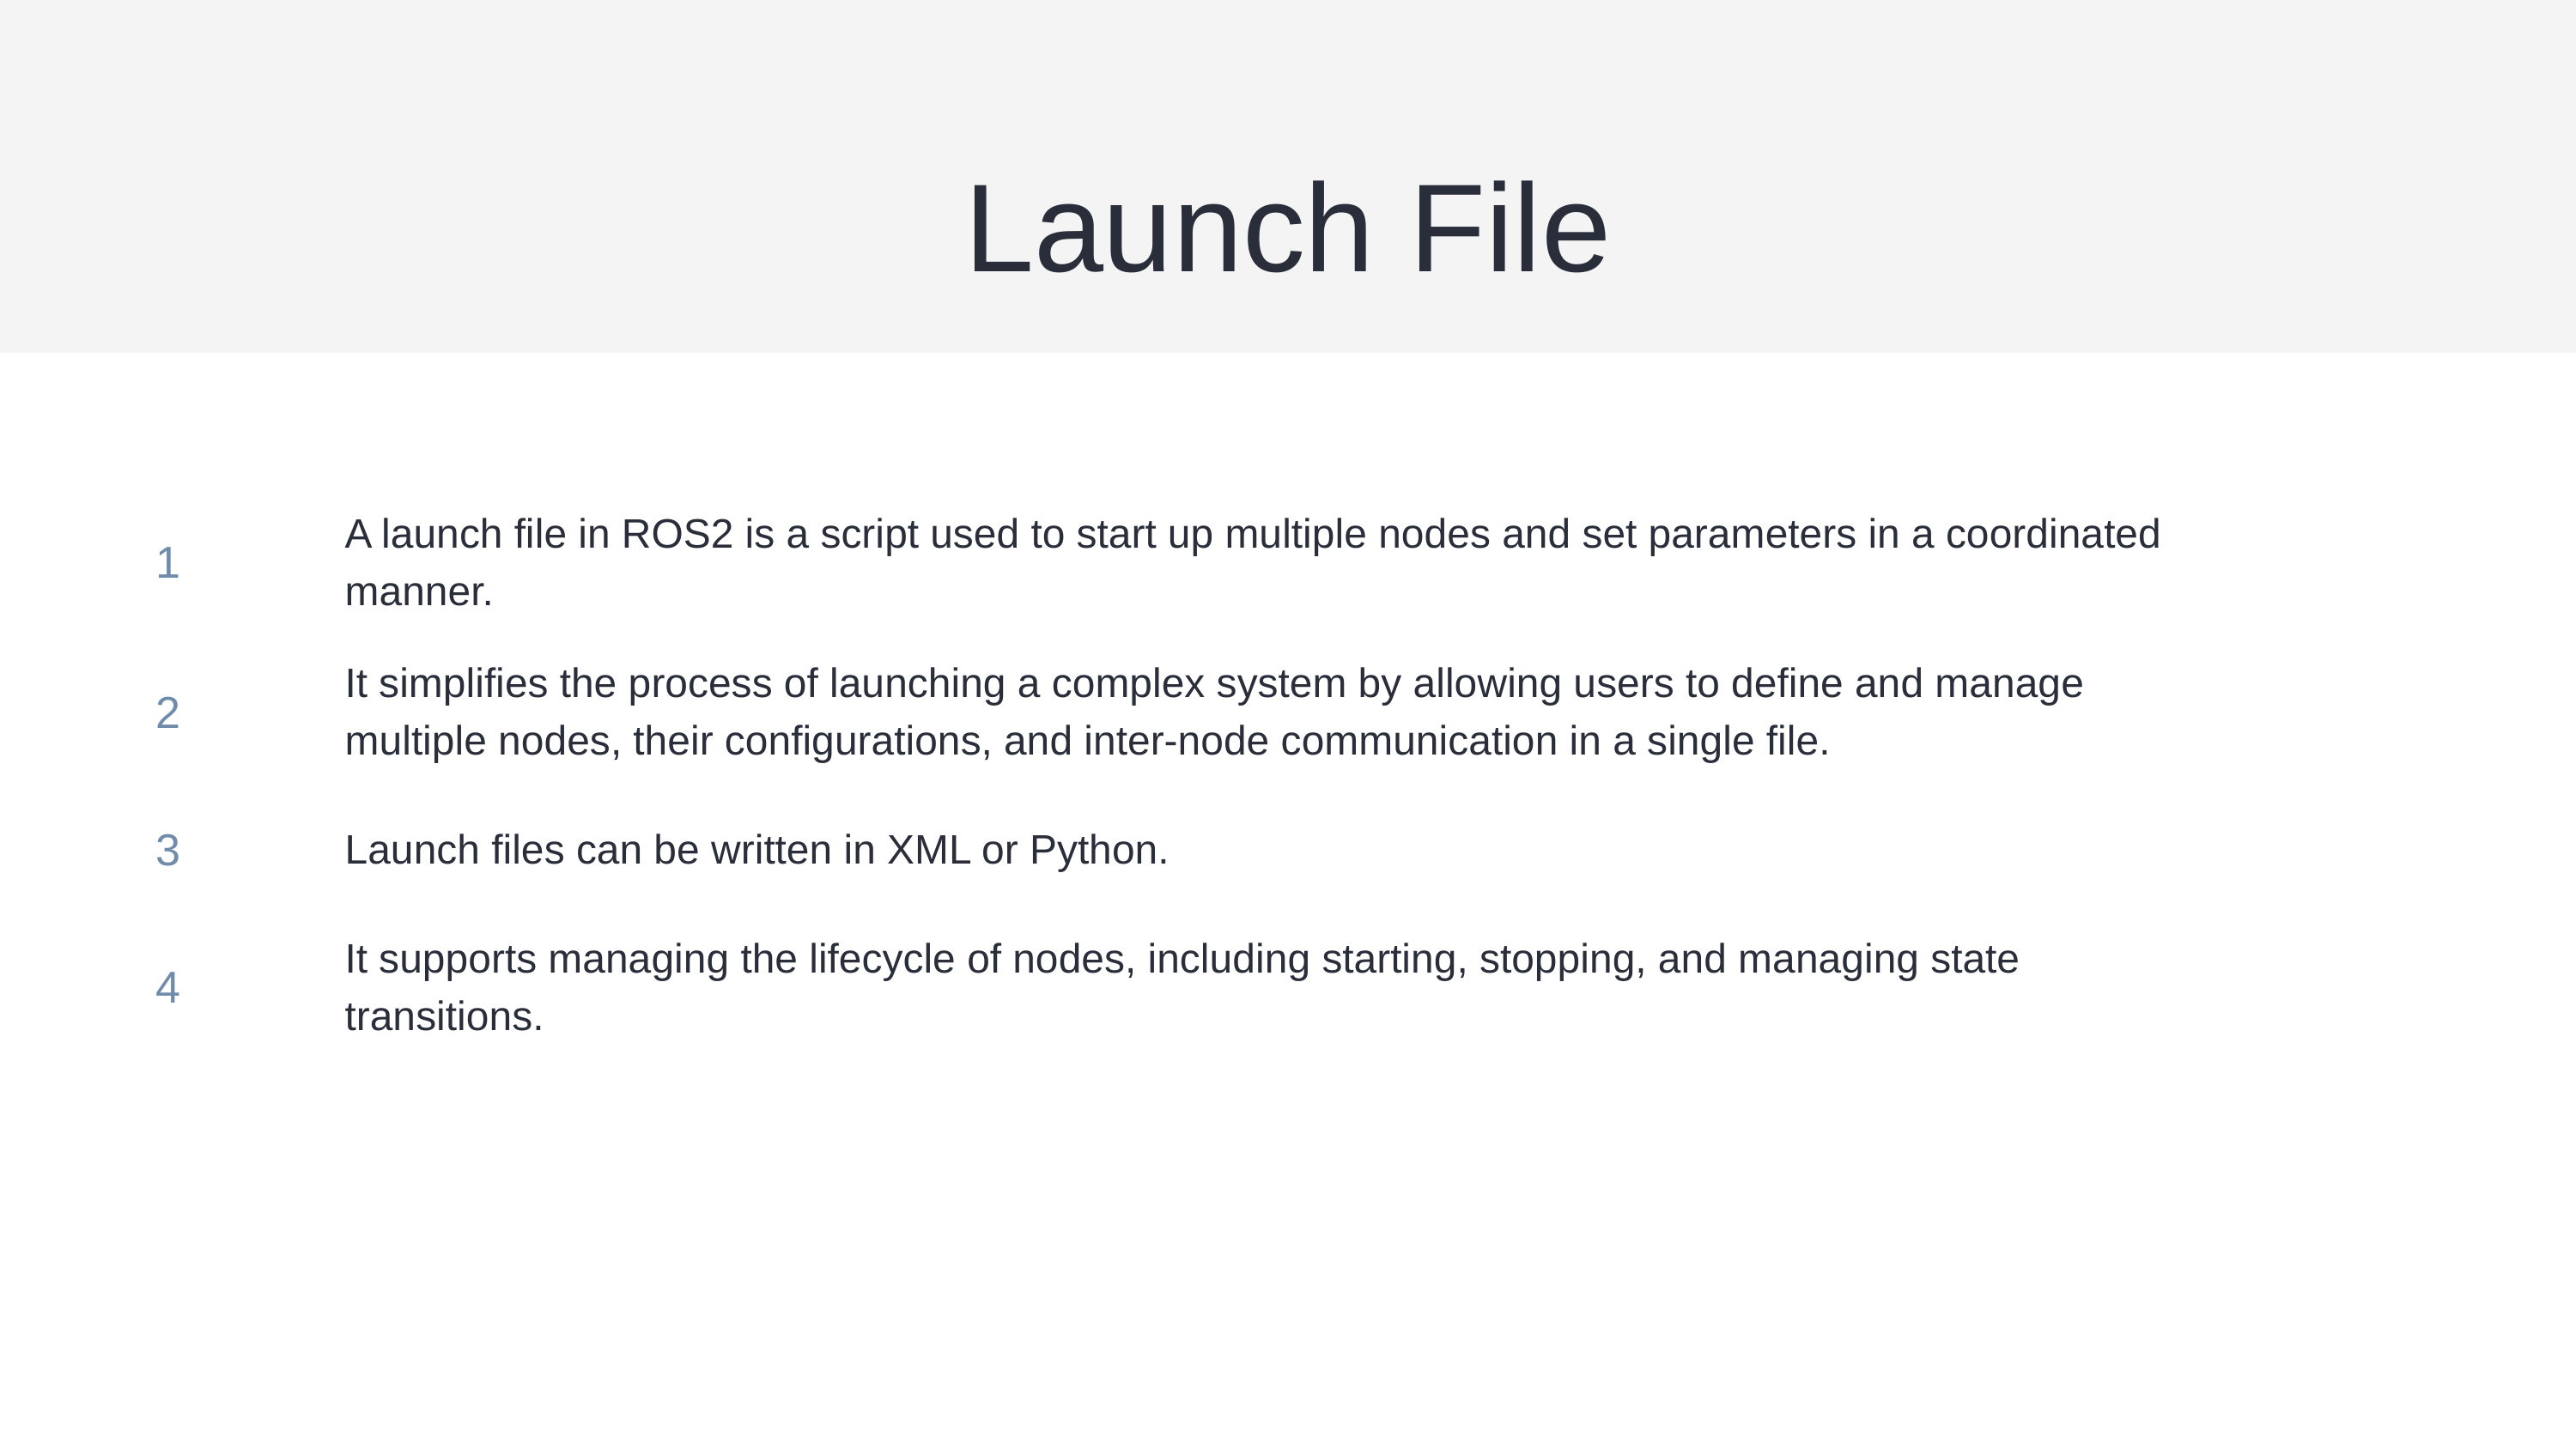

Launch File
| 1 | A launch file in ROS2 is a script used to start up multiple nodes and set parameters in a coordinated manner. |
| --- | --- |
| 2 | It simplifies the process of launching a complex system by allowing users to define and manage multiple nodes, their configurations, and inter-node communication in a single file. |
| 3 | Launch files can be written in XML or Python. |
| 4 | It supports managing the lifecycle of nodes, including starting, stopping, and managing state transitions. |
|  |  |